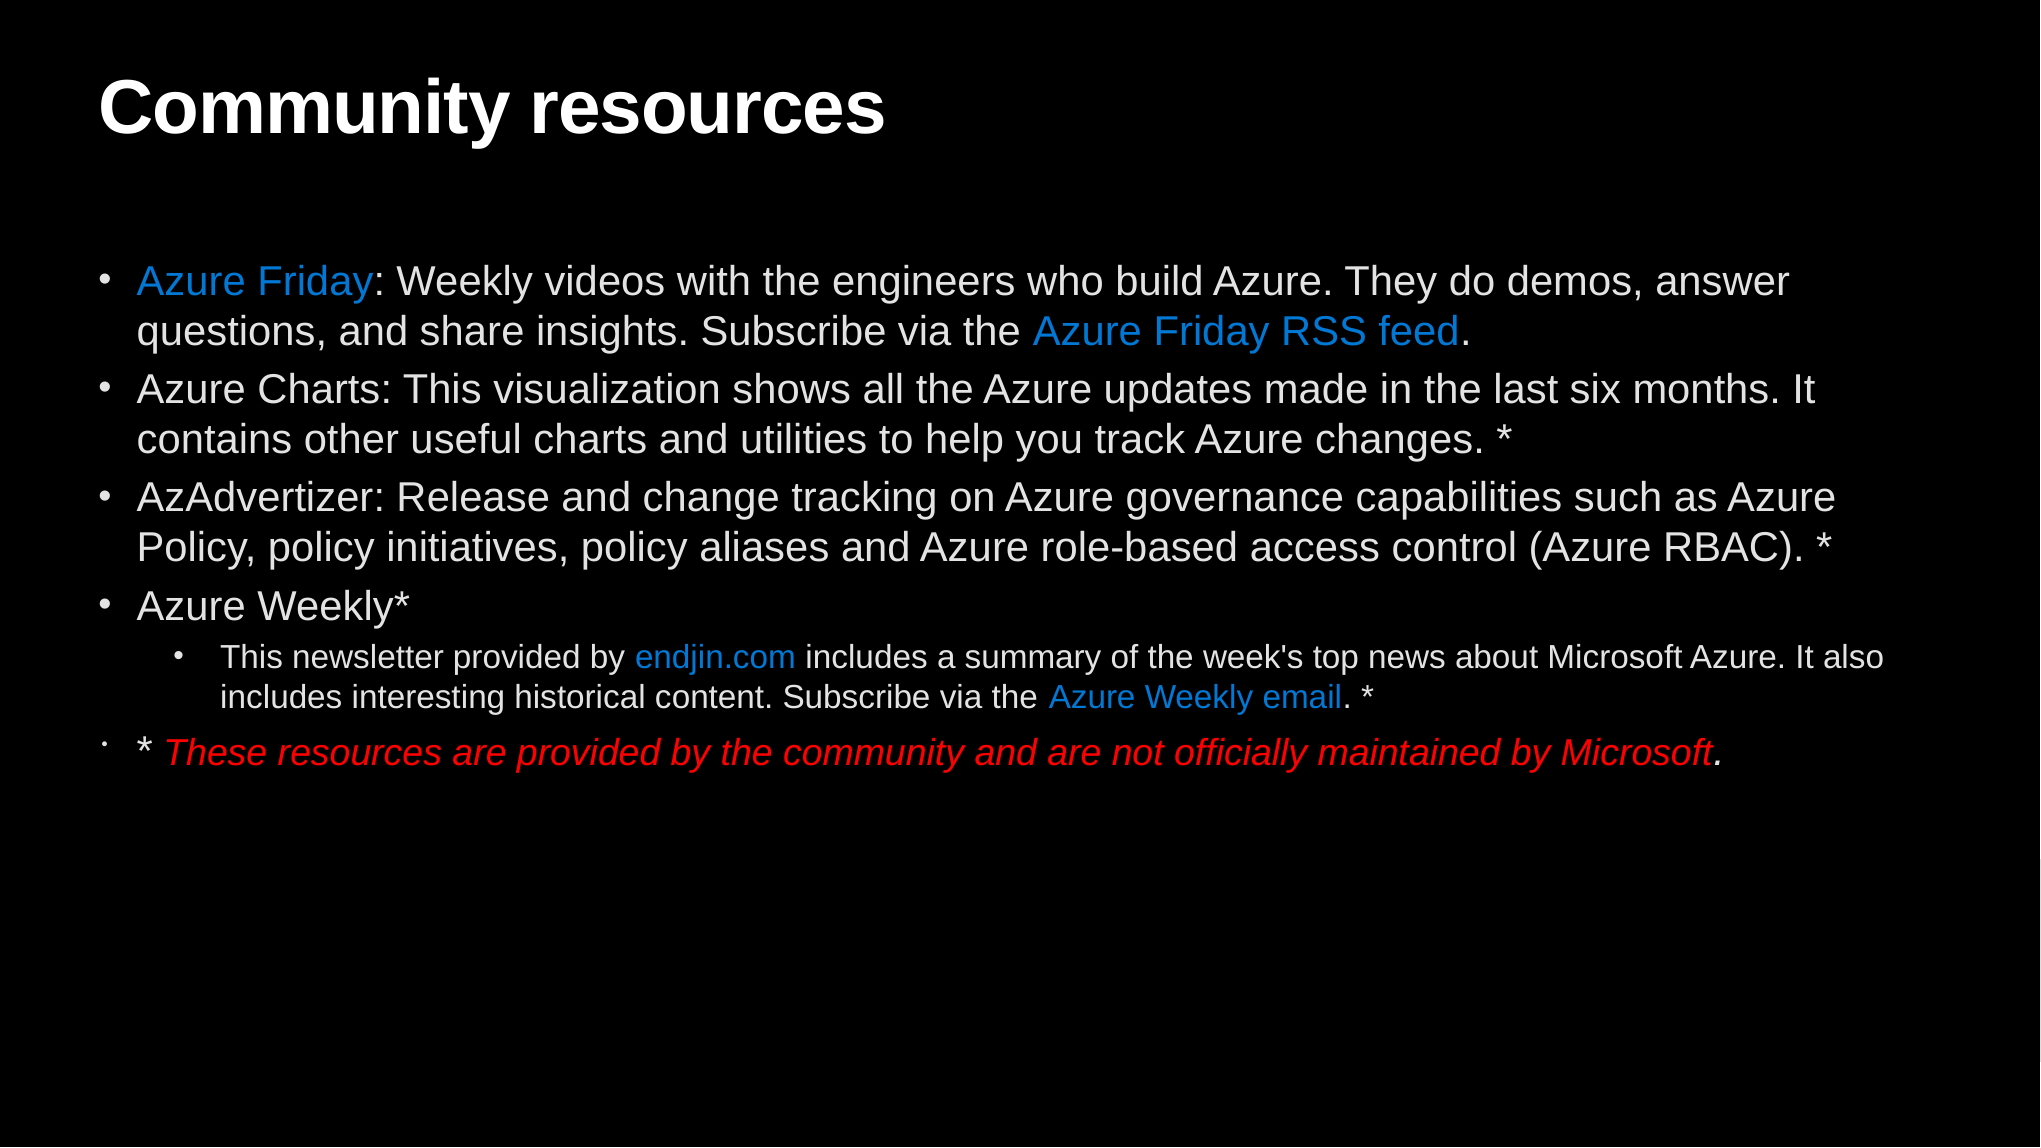

Community resources
Azure Friday: Weekly videos with the engineers who build Azure. They do demos, answer questions, and share insights. Subscribe via the Azure Friday RSS feed.
Azure Charts: This visualization shows all the Azure updates made in the last six months. It contains other useful charts and utilities to help you track Azure changes. *
AzAdvertizer: Release and change tracking on Azure governance capabilities such as Azure Policy, policy initiatives, policy aliases and Azure role-based access control (Azure RBAC). *
Azure Weekly*
This newsletter provided by endjin.com includes a summary of the week's top news about Microsoft Azure. It also includes interesting historical content. Subscribe via the Azure Weekly email. *
* These resources are provided by the community and are not officially maintained by Microsoft.